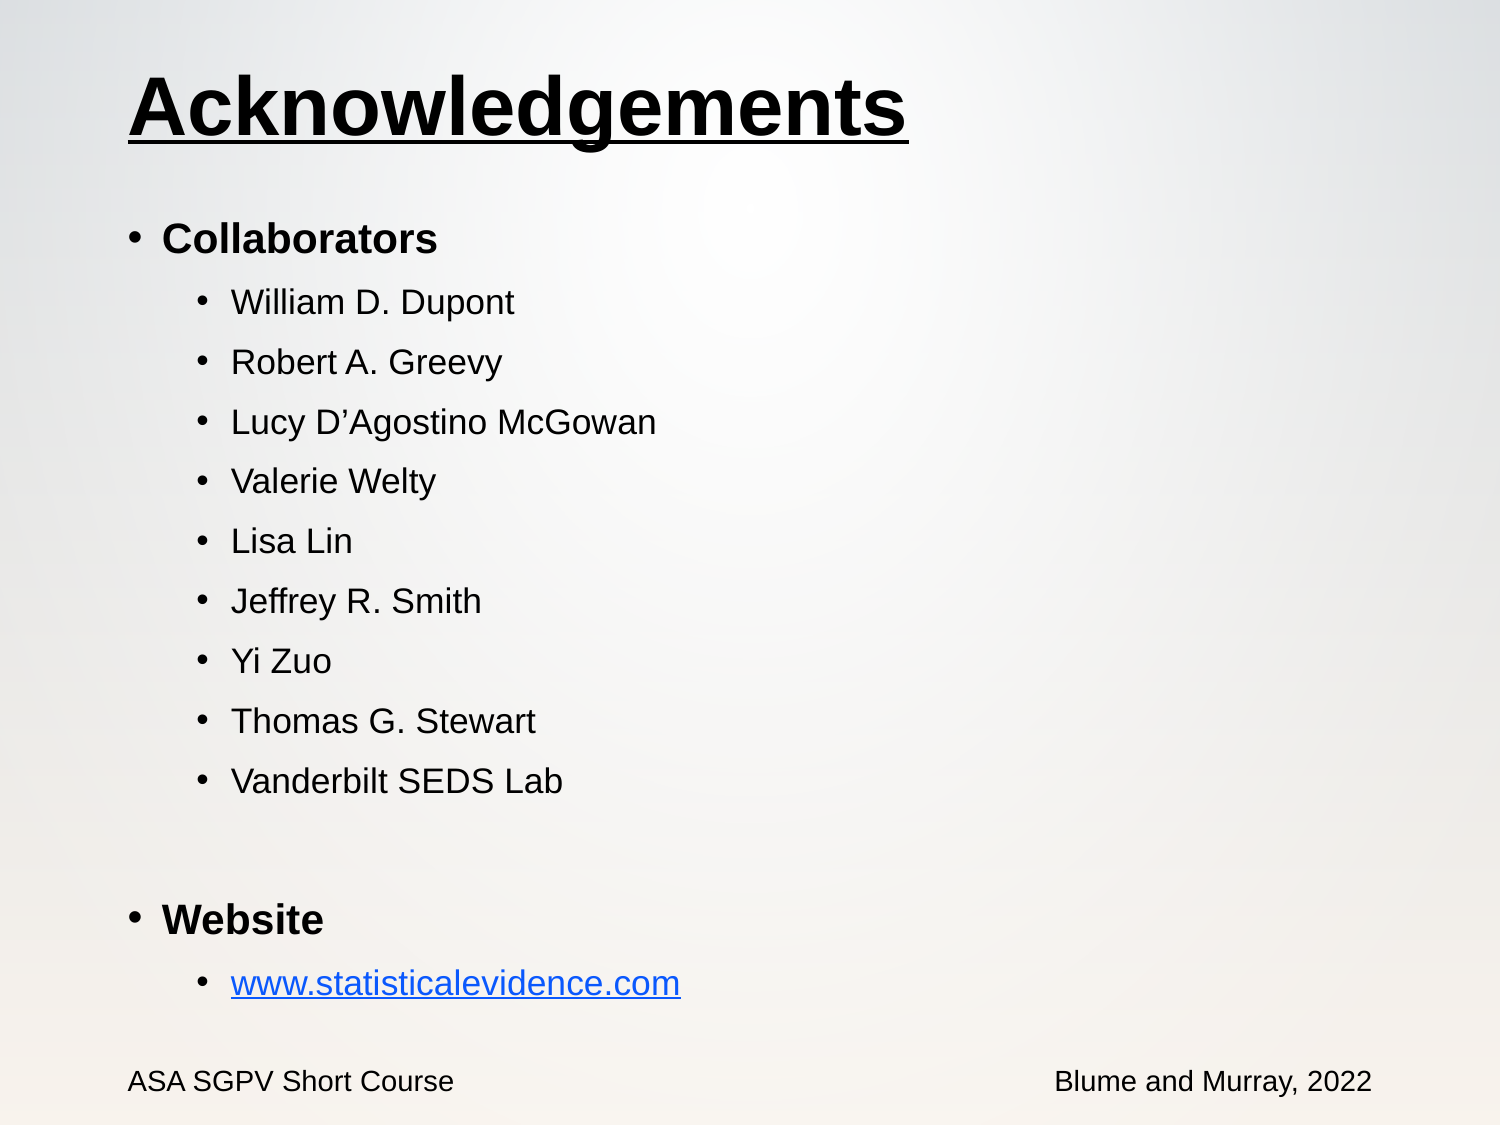

# Acknowledgements
Collaborators
William D. Dupont
Robert A. Greevy
Lucy D’Agostino McGowan
Valerie Welty
Lisa Lin
Jeffrey R. Smith
Yi Zuo
Thomas G. Stewart
Vanderbilt SEDS Lab

Website
www.statisticalevidence.com
ASA SGPV Short Course
Blume and Murray, 2022